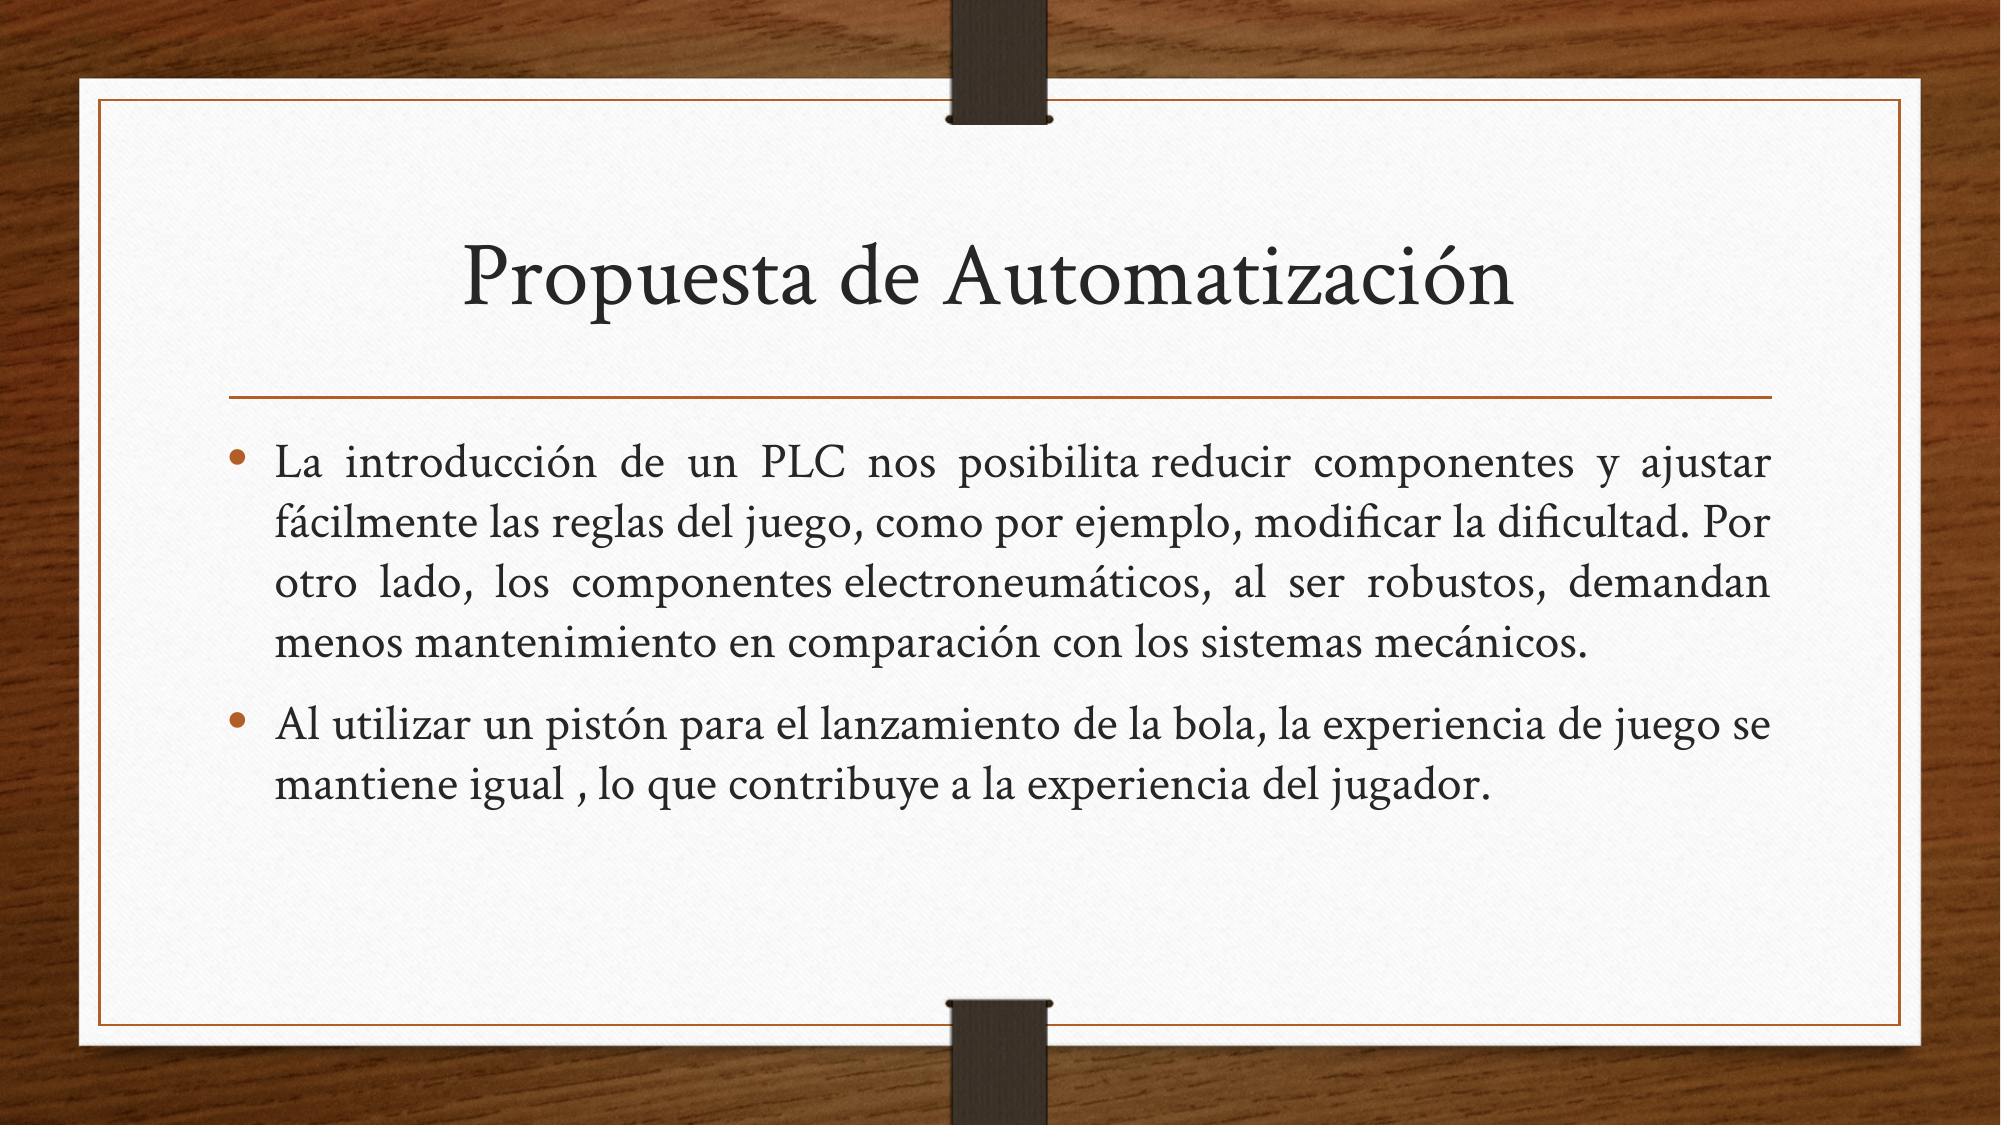

# Propuesta de Automatización
La introducción de un PLC nos posibilita reducir componentes y ajustar fácilmente las reglas del juego, como por ejemplo, modificar la dificultad. Por otro lado, los componentes electroneumáticos, al ser robustos, demandan menos mantenimiento en comparación con los sistemas mecánicos.
Al utilizar un pistón para el lanzamiento de la bola, la experiencia de juego se mantiene igual , lo que contribuye a la experiencia del jugador.